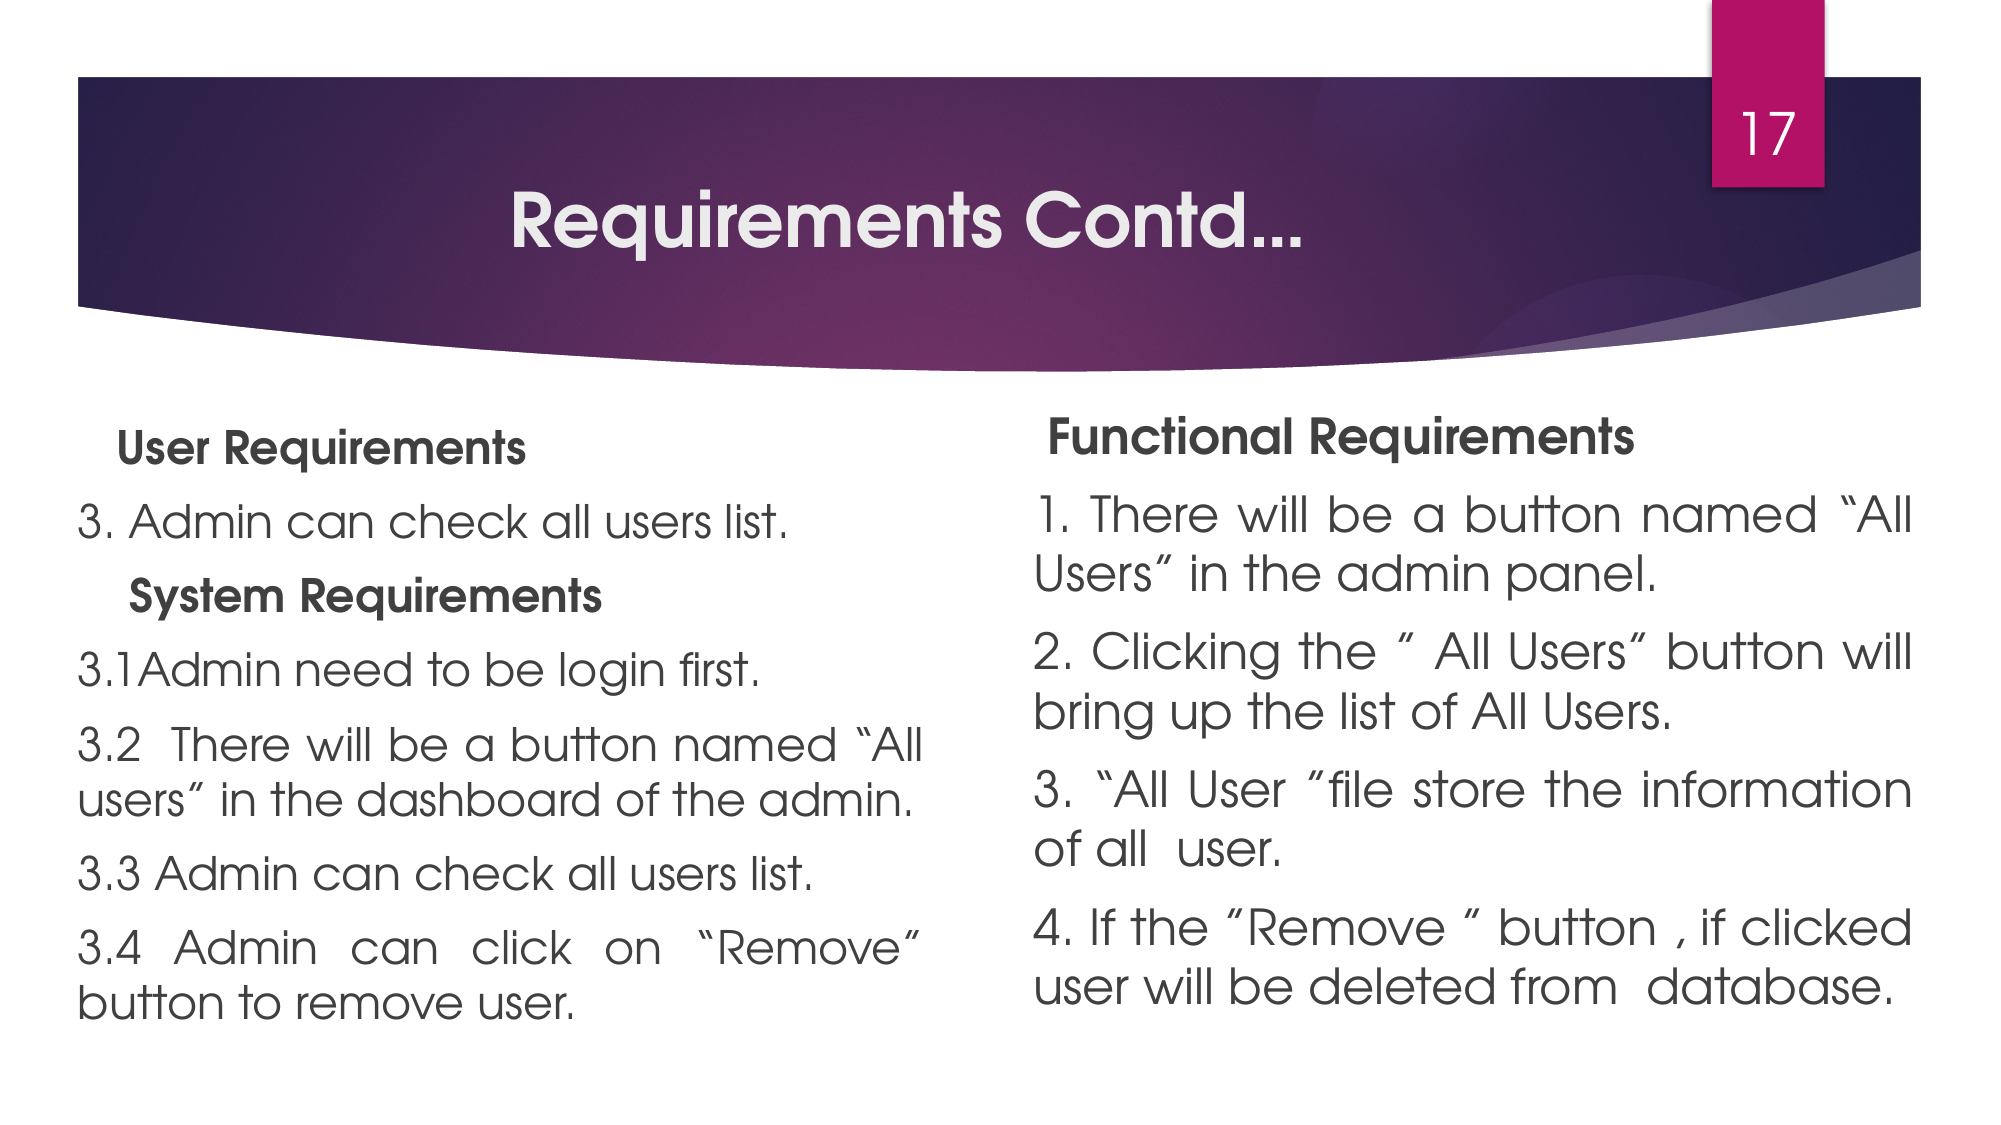

17
# Requirements Contd…
 Functional Requirements
1. There will be a button named “All Users” in the admin panel.
2. Clicking the ” All Users” button will bring up the list of All Users.
3. “All User ”file store the information of all  user.
4. If the ”Remove ” button , if clicked user will be deleted from  database.
   User Requirements
3. Admin can check all users list.
    System Requirements
3.1Admin need to be login first.
3.2  There will be a button named “All users” in the dashboard of the admin.
3.3 Admin can check all users list.
3.4 Admin can click on “Remove” button to remove user.